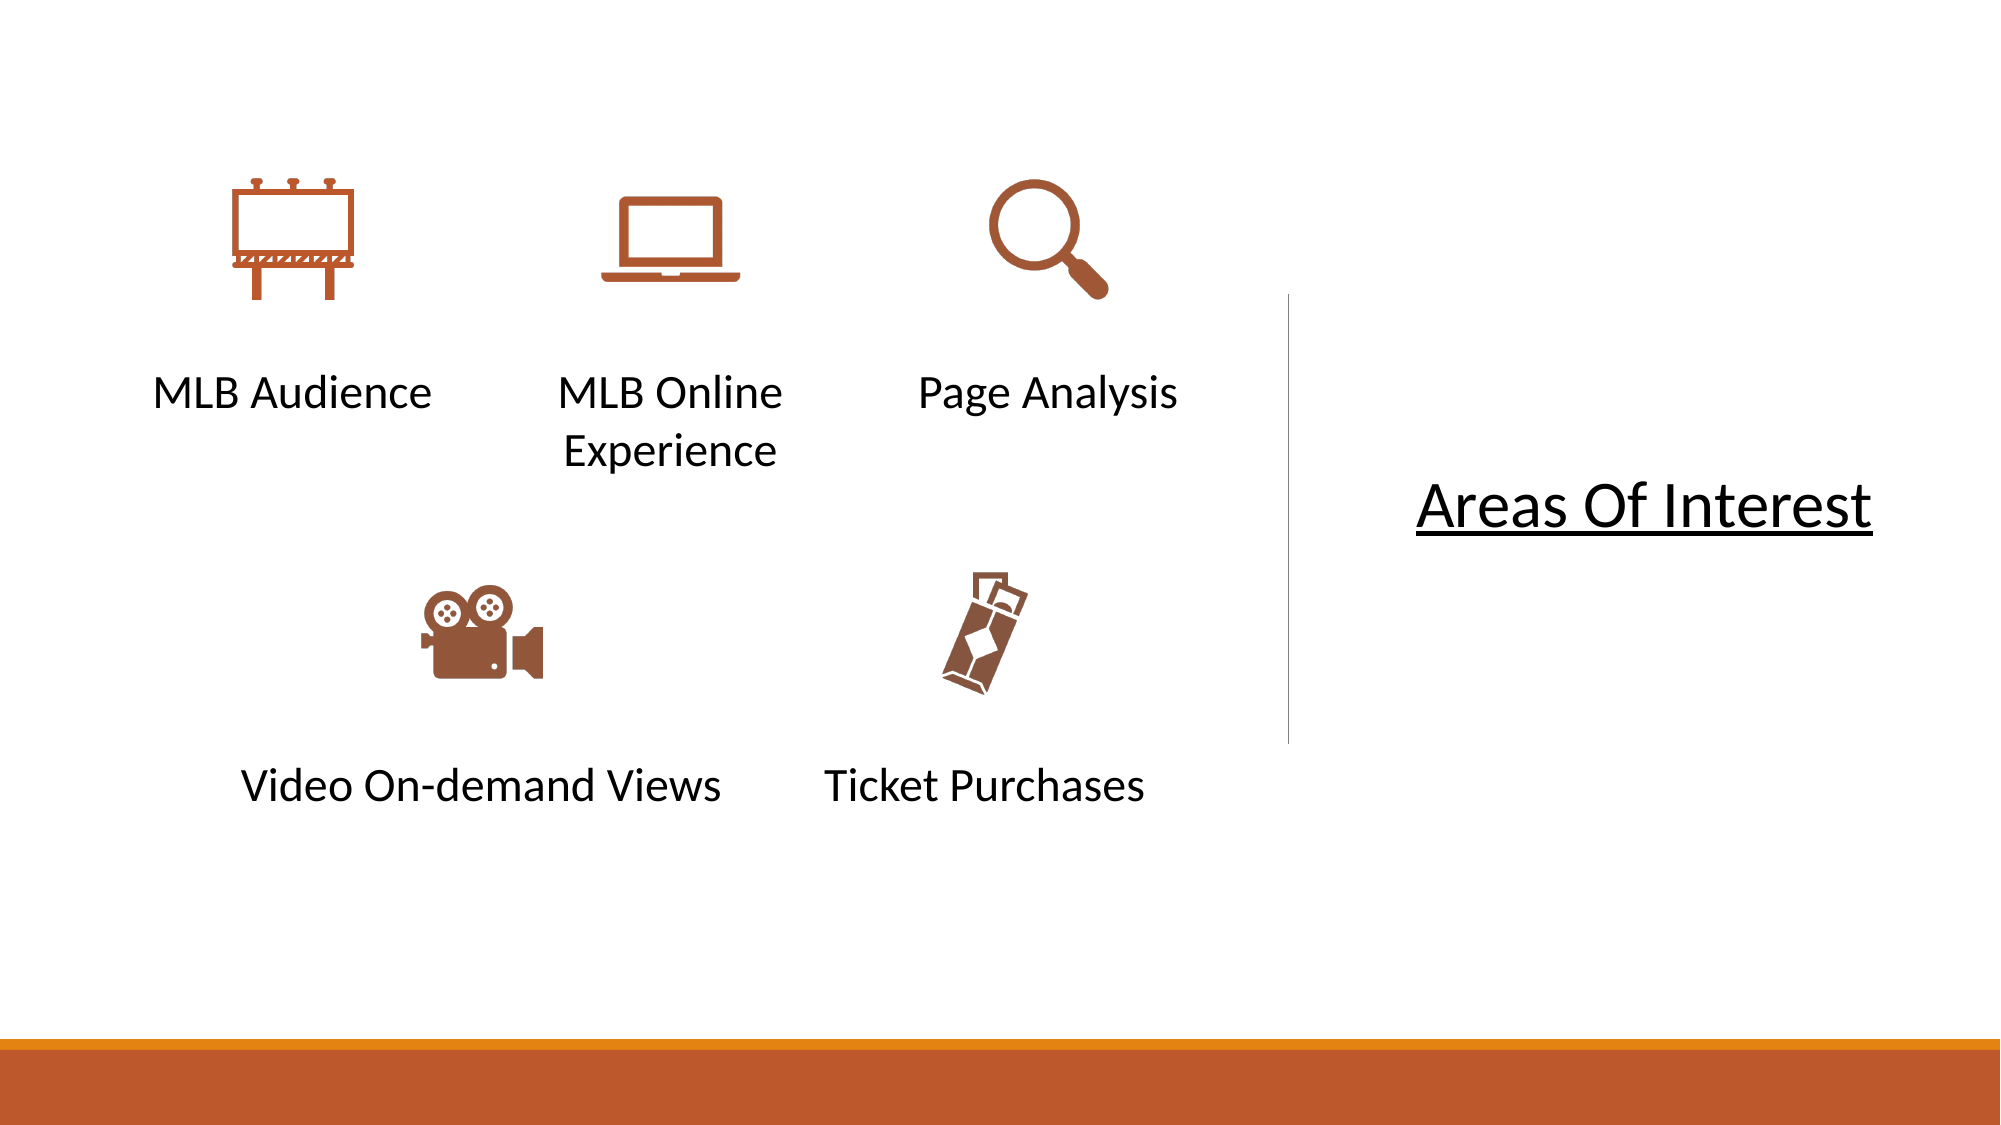

MLB Audience
MLB Online Experience
Page Analysis
Video On-demand Views
Ticket Purchases
Areas Of Interest